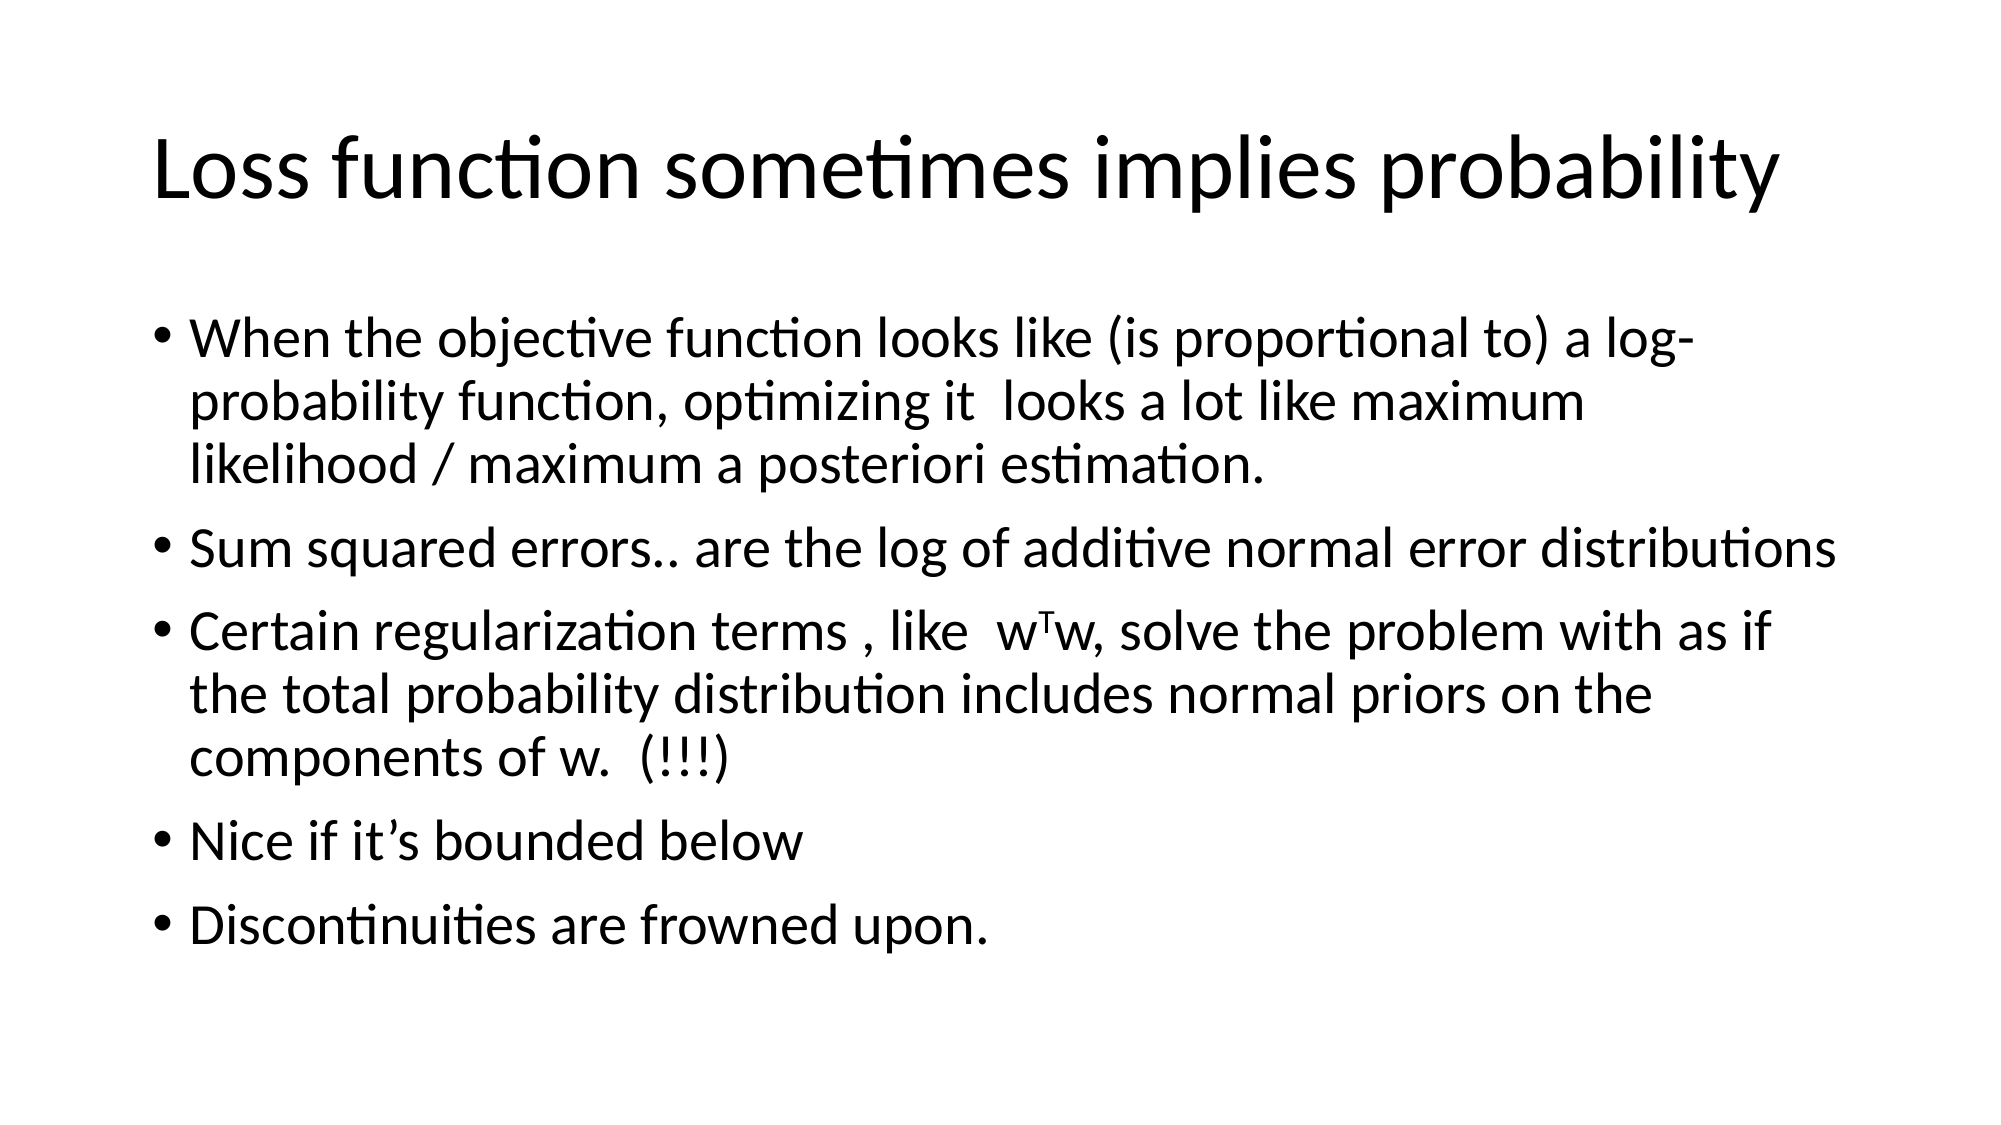

# Loss function sometimes implies probability
When the objective function looks like (is proportional to) a log-probability function, optimizing it  looks a lot like maximum likelihood / maximum a posteriori estimation.
Sum squared errors.. are the log of additive normal error distributions
Certain regularization terms , like  wTw, solve the problem with as if the total probability distribution includes normal priors on the components of w.  (!!!)
Nice if it’s bounded below
Discontinuities are frowned upon.